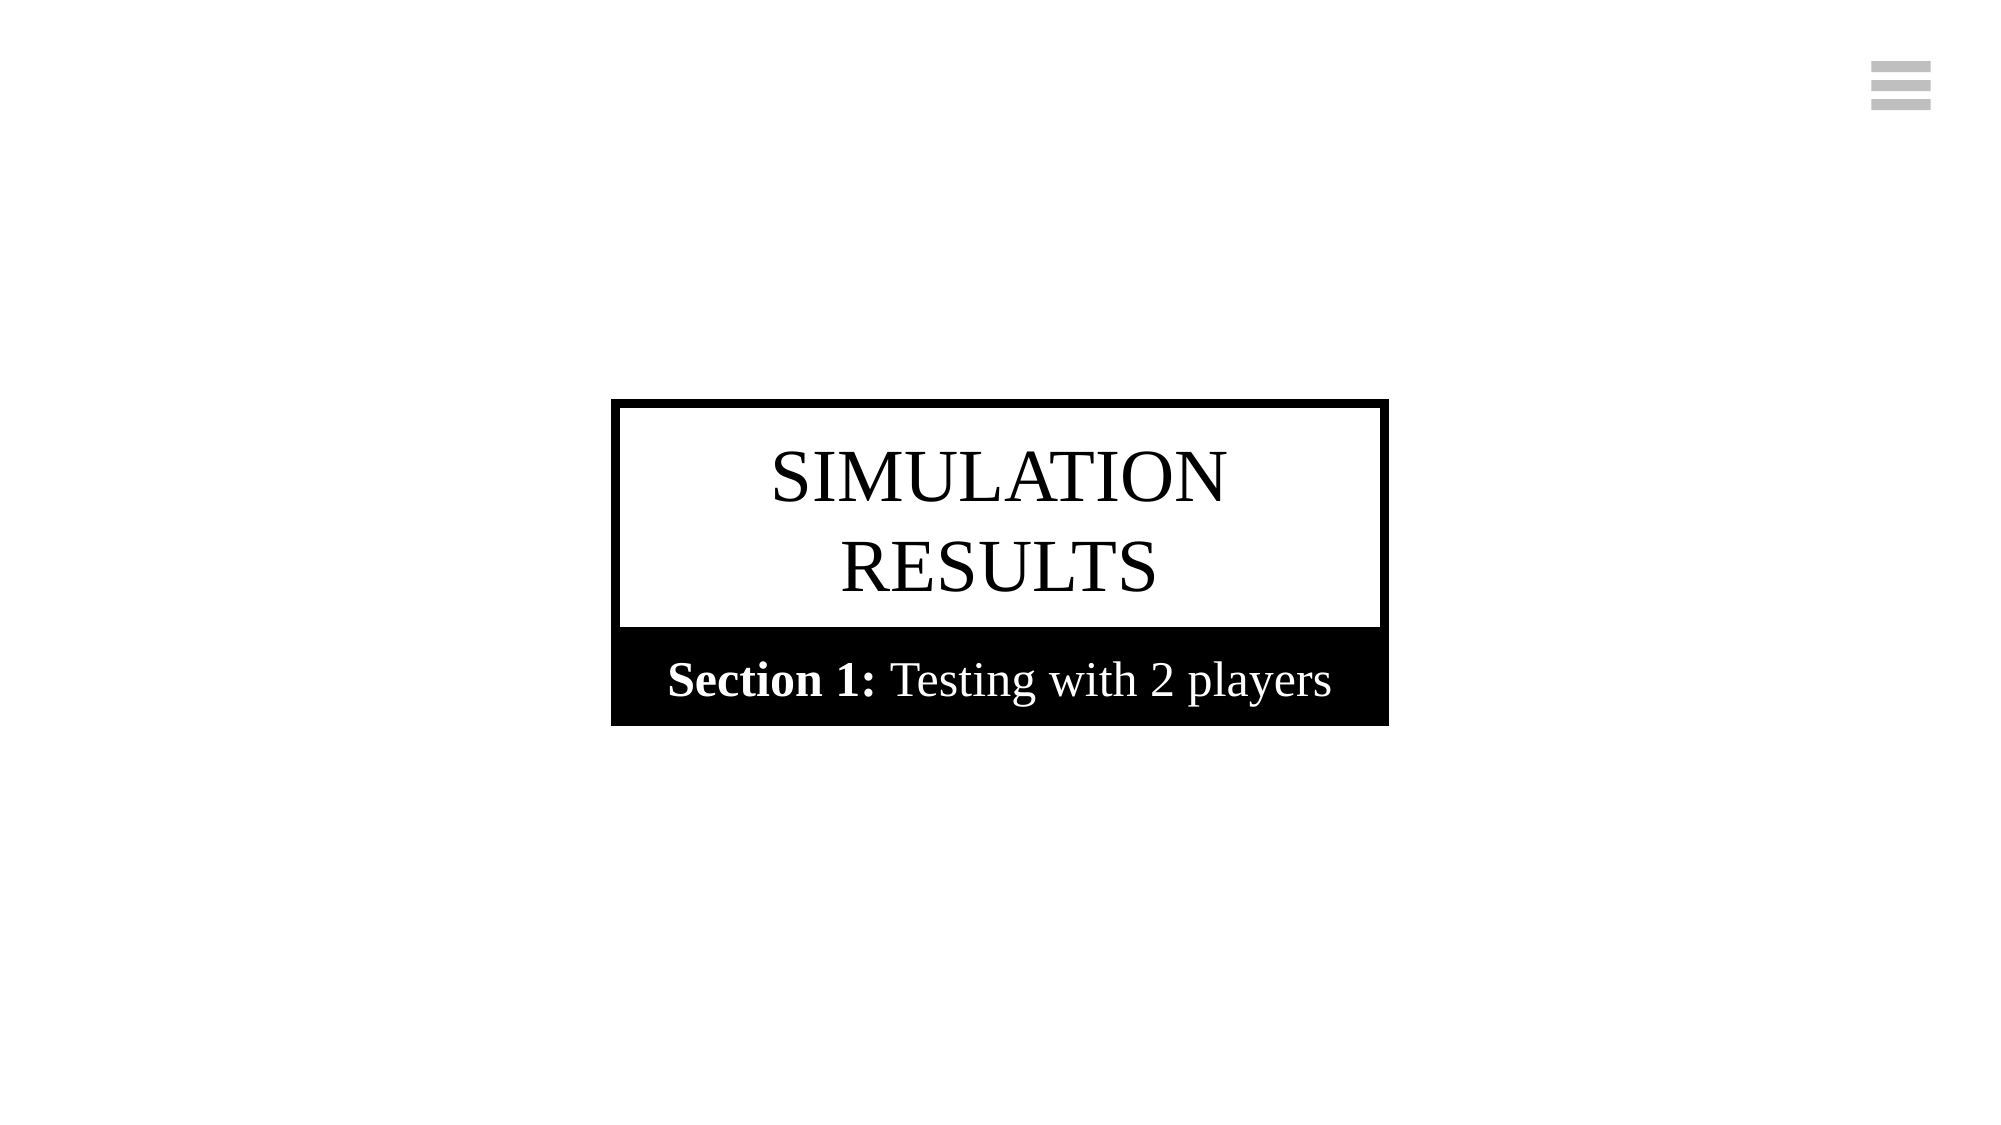

SIMULATION
RESULTS
Section 1: Testing with 2 players